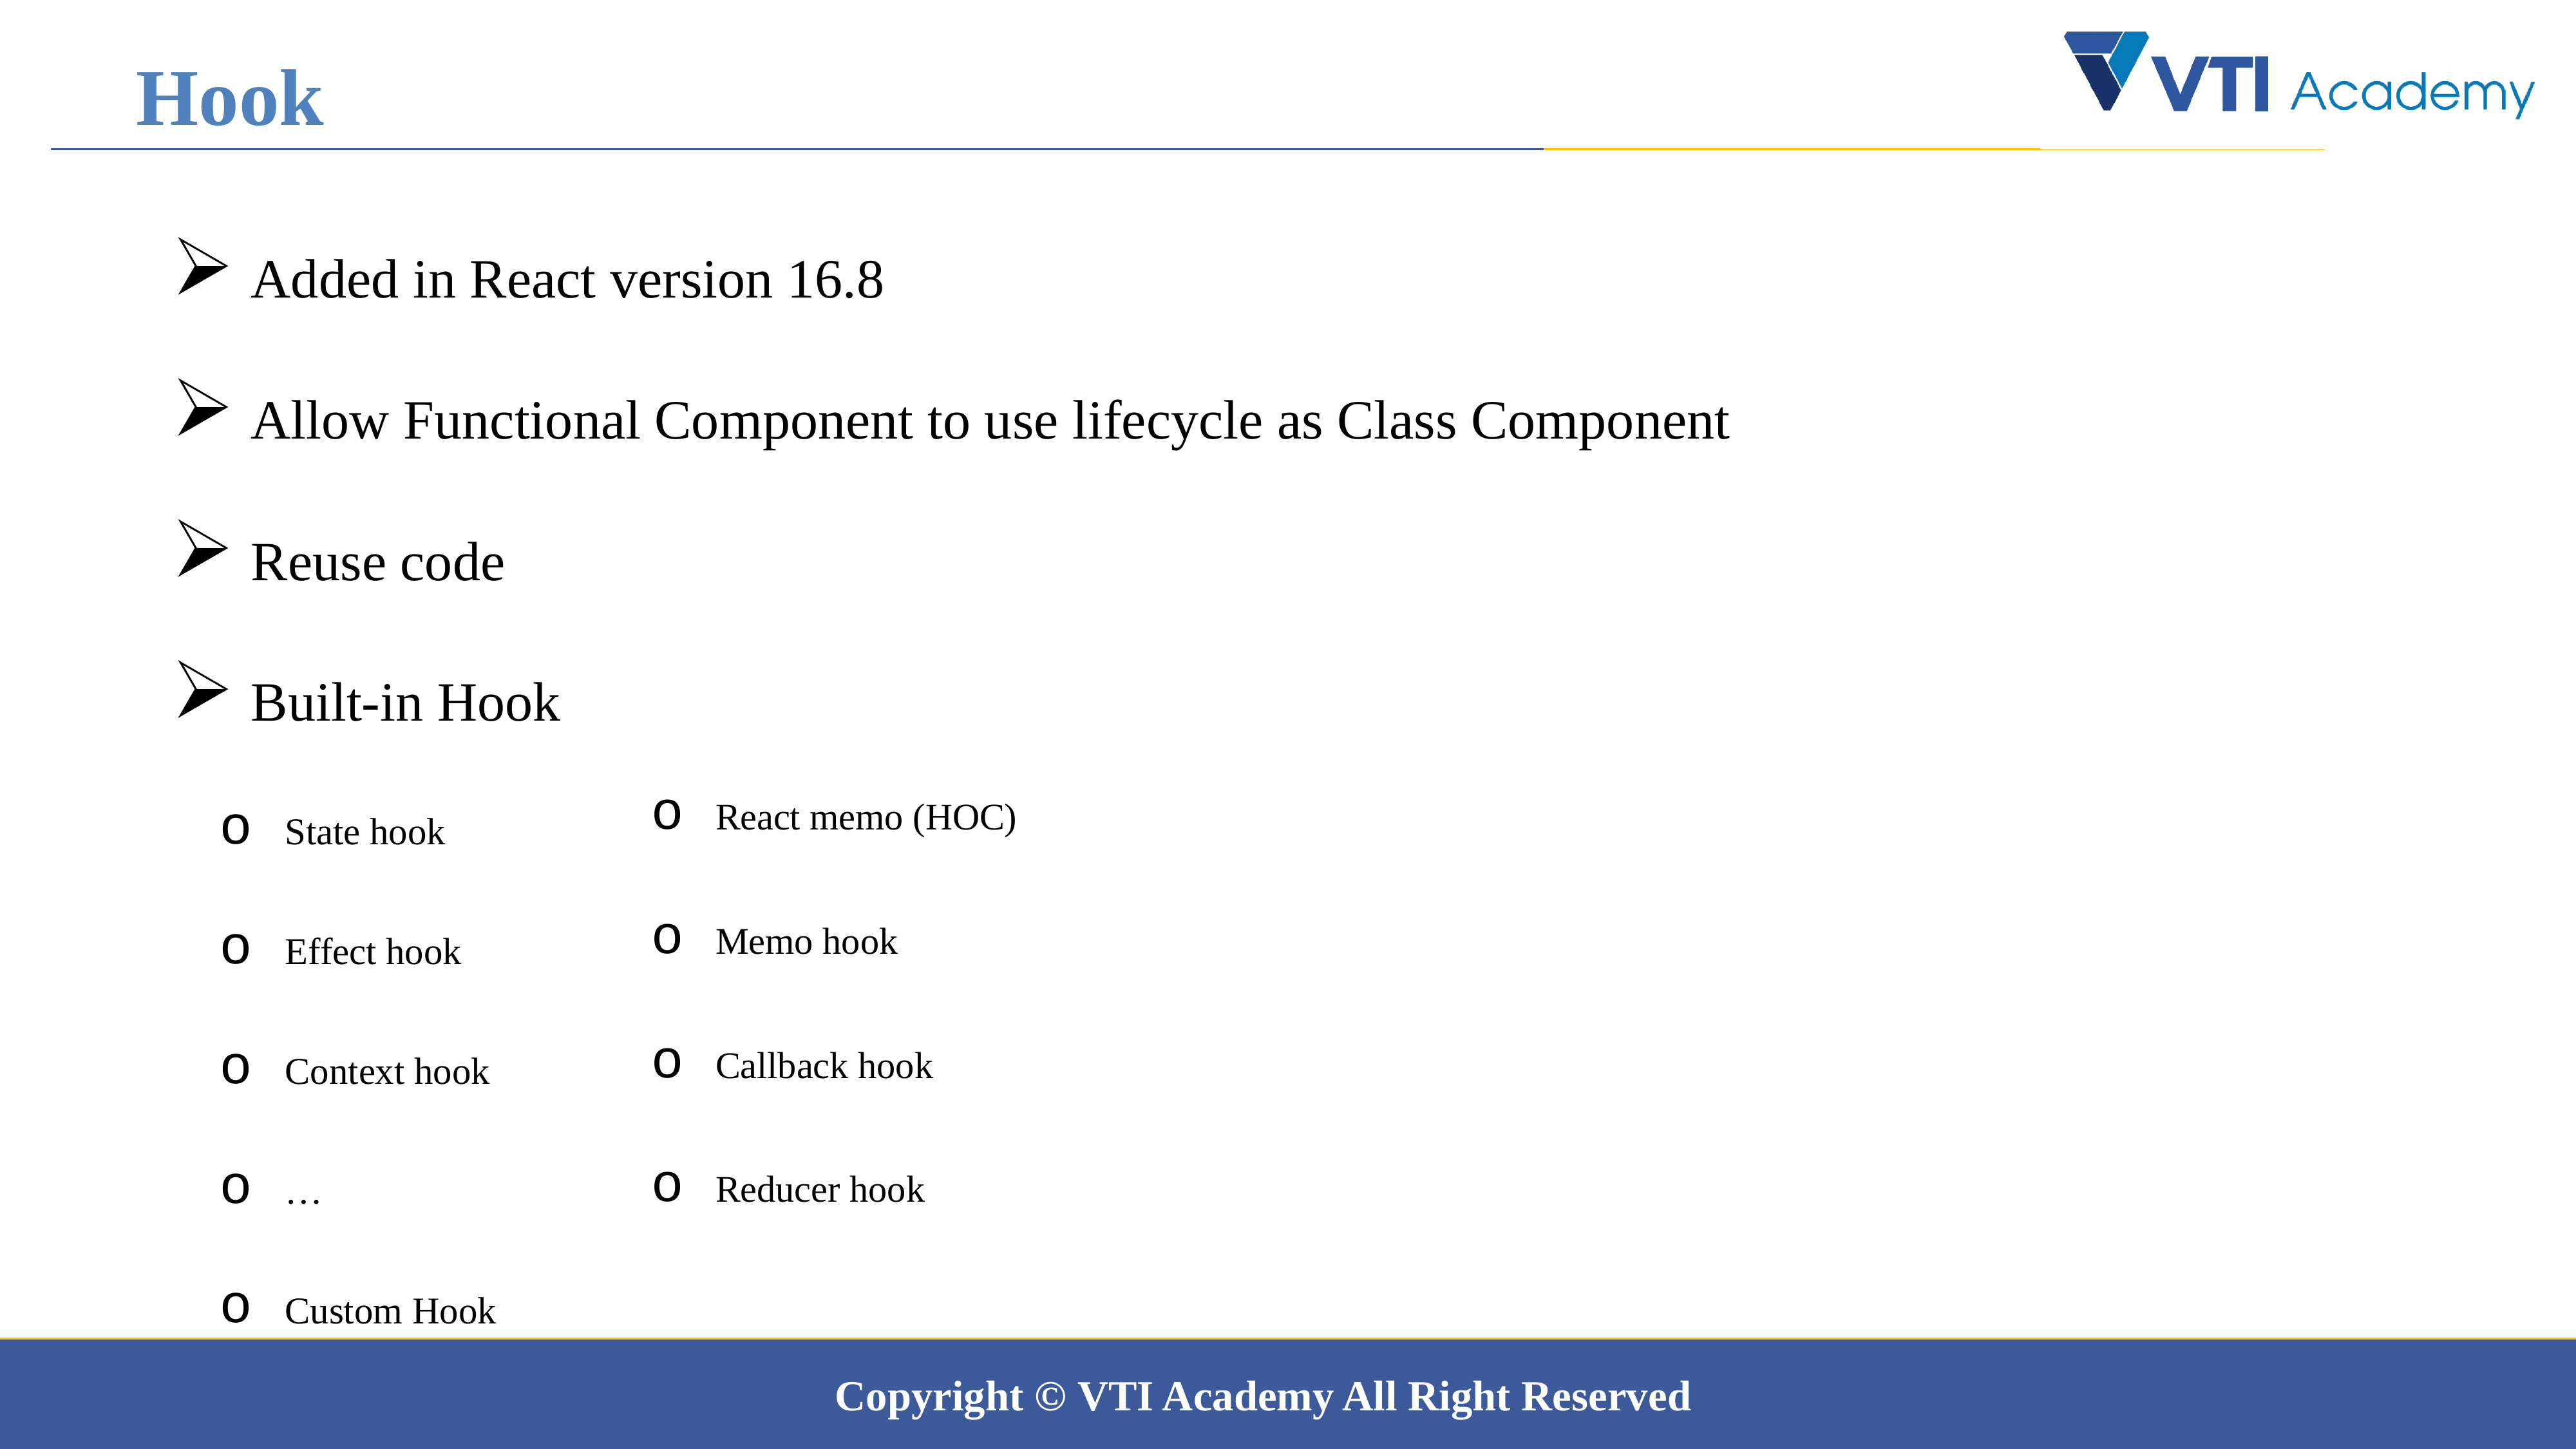

Hook
 Added in React version 16.8
 Allow Functional Component to use lifecycle as Class Component
 Reuse code
 Built-in Hook
State hook
Effect hook
Context hook
…
Custom Hook

React memo (HOC)
Memo hook
Callback hook
Reducer hook